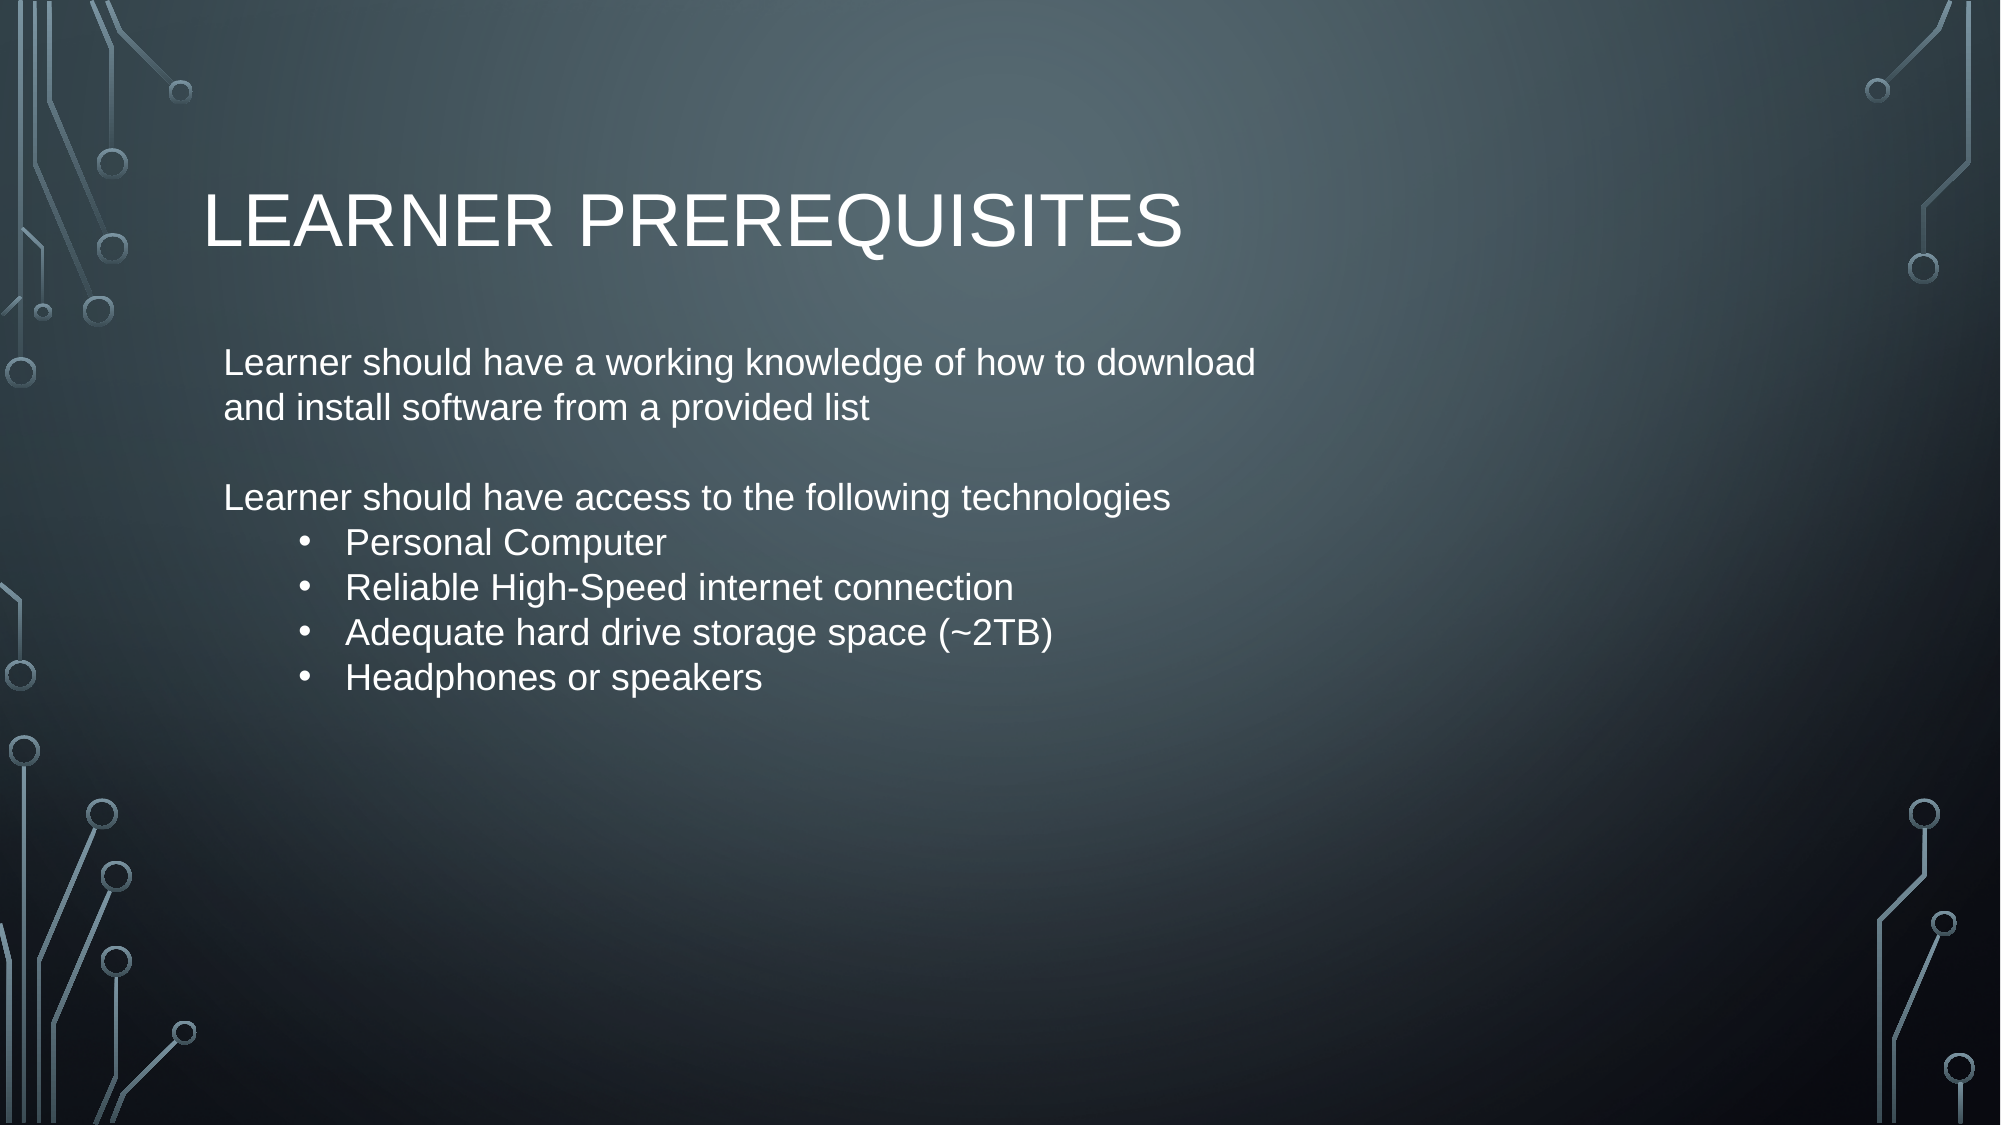

# Learner prerequisites
Learner should have a working knowledge of how to download and install software from a provided list

Learner should have access to the following technologies
Personal Computer
Reliable High-Speed internet connection
Adequate hard drive storage space (~2TB)
Headphones or speakers